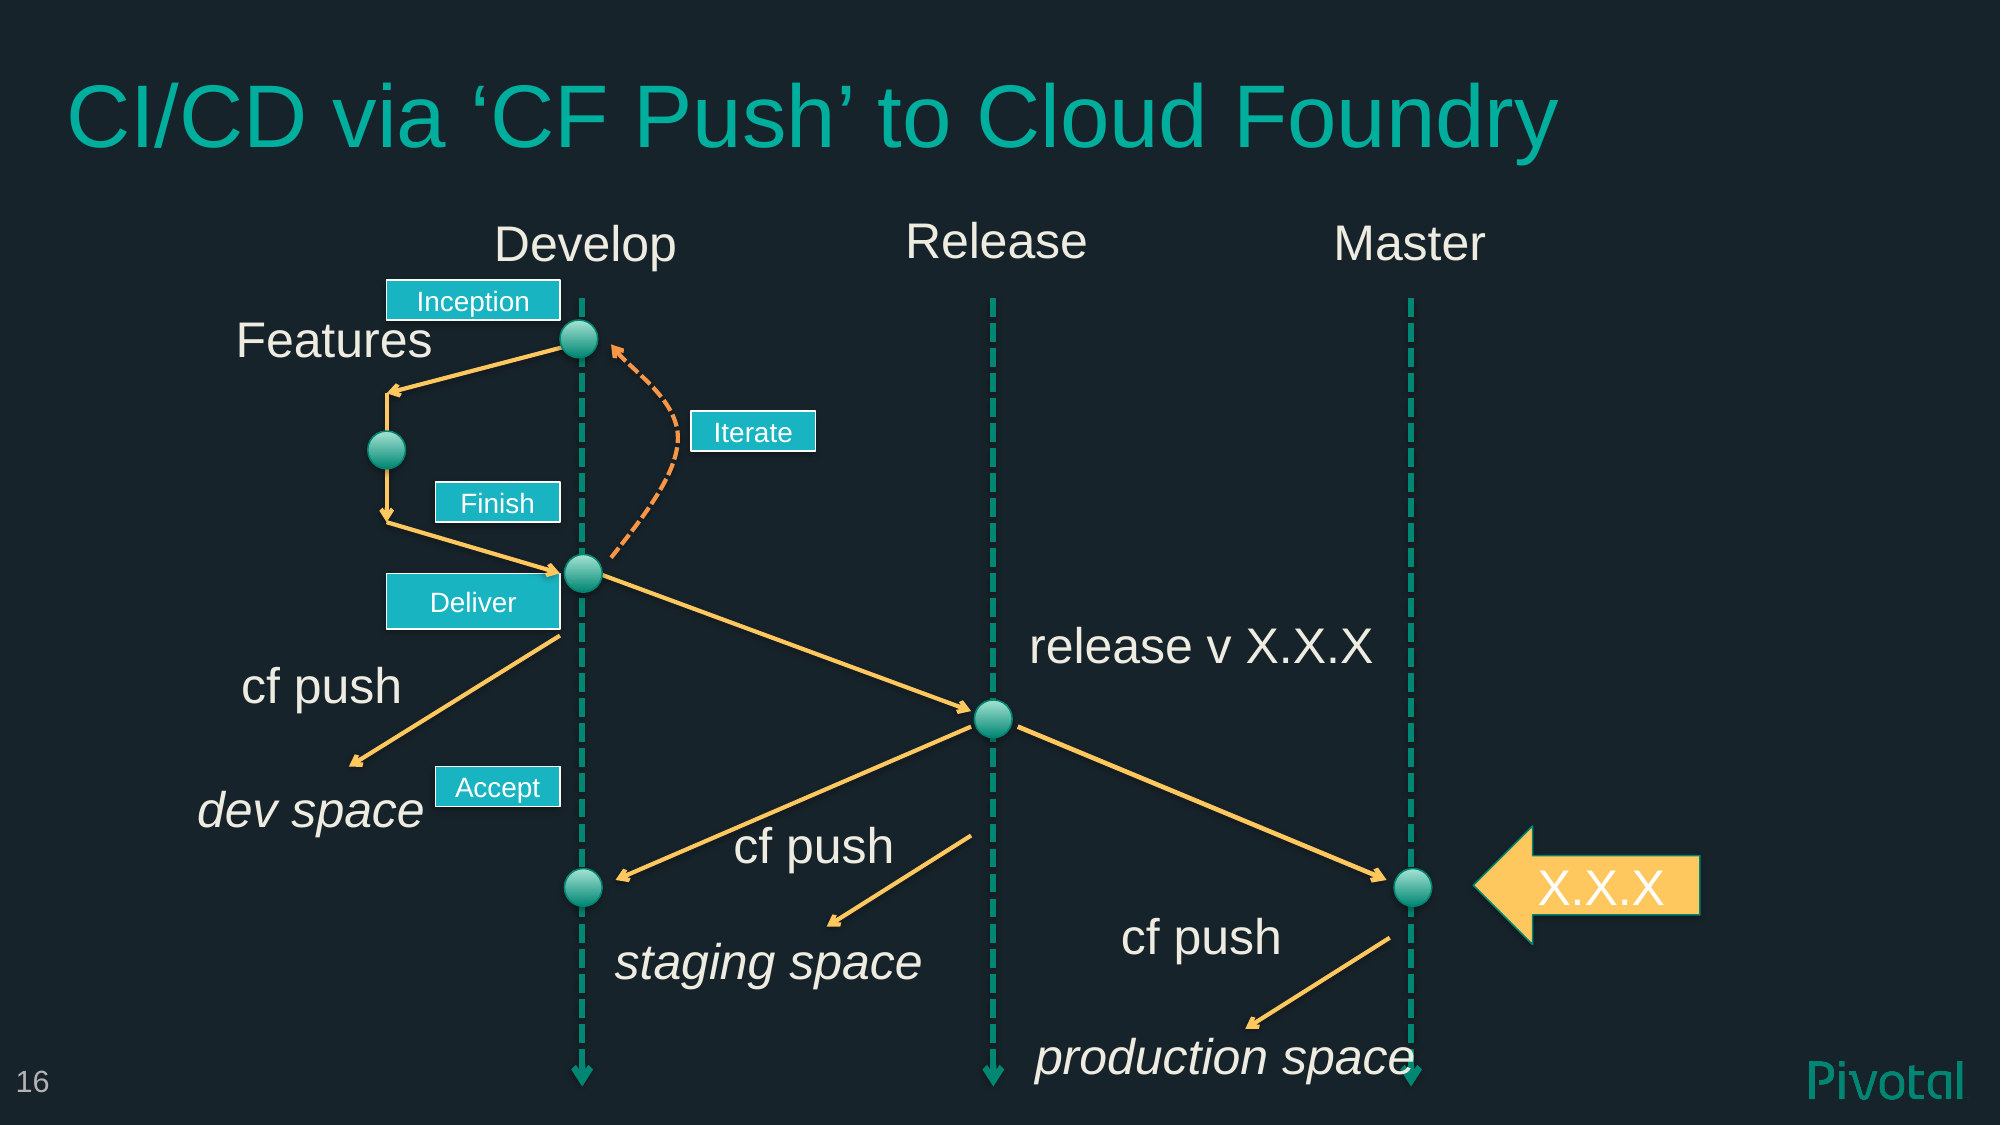

# CI/CD via ‘CF Push’ to Cloud Foundry
Release
Master
Develop
Inception
Features

Iterate
Finish
release v X.X.X

Deliver
cf push
dev space

cf push
production space
cf push

staging space
Accept
X.X.X
16